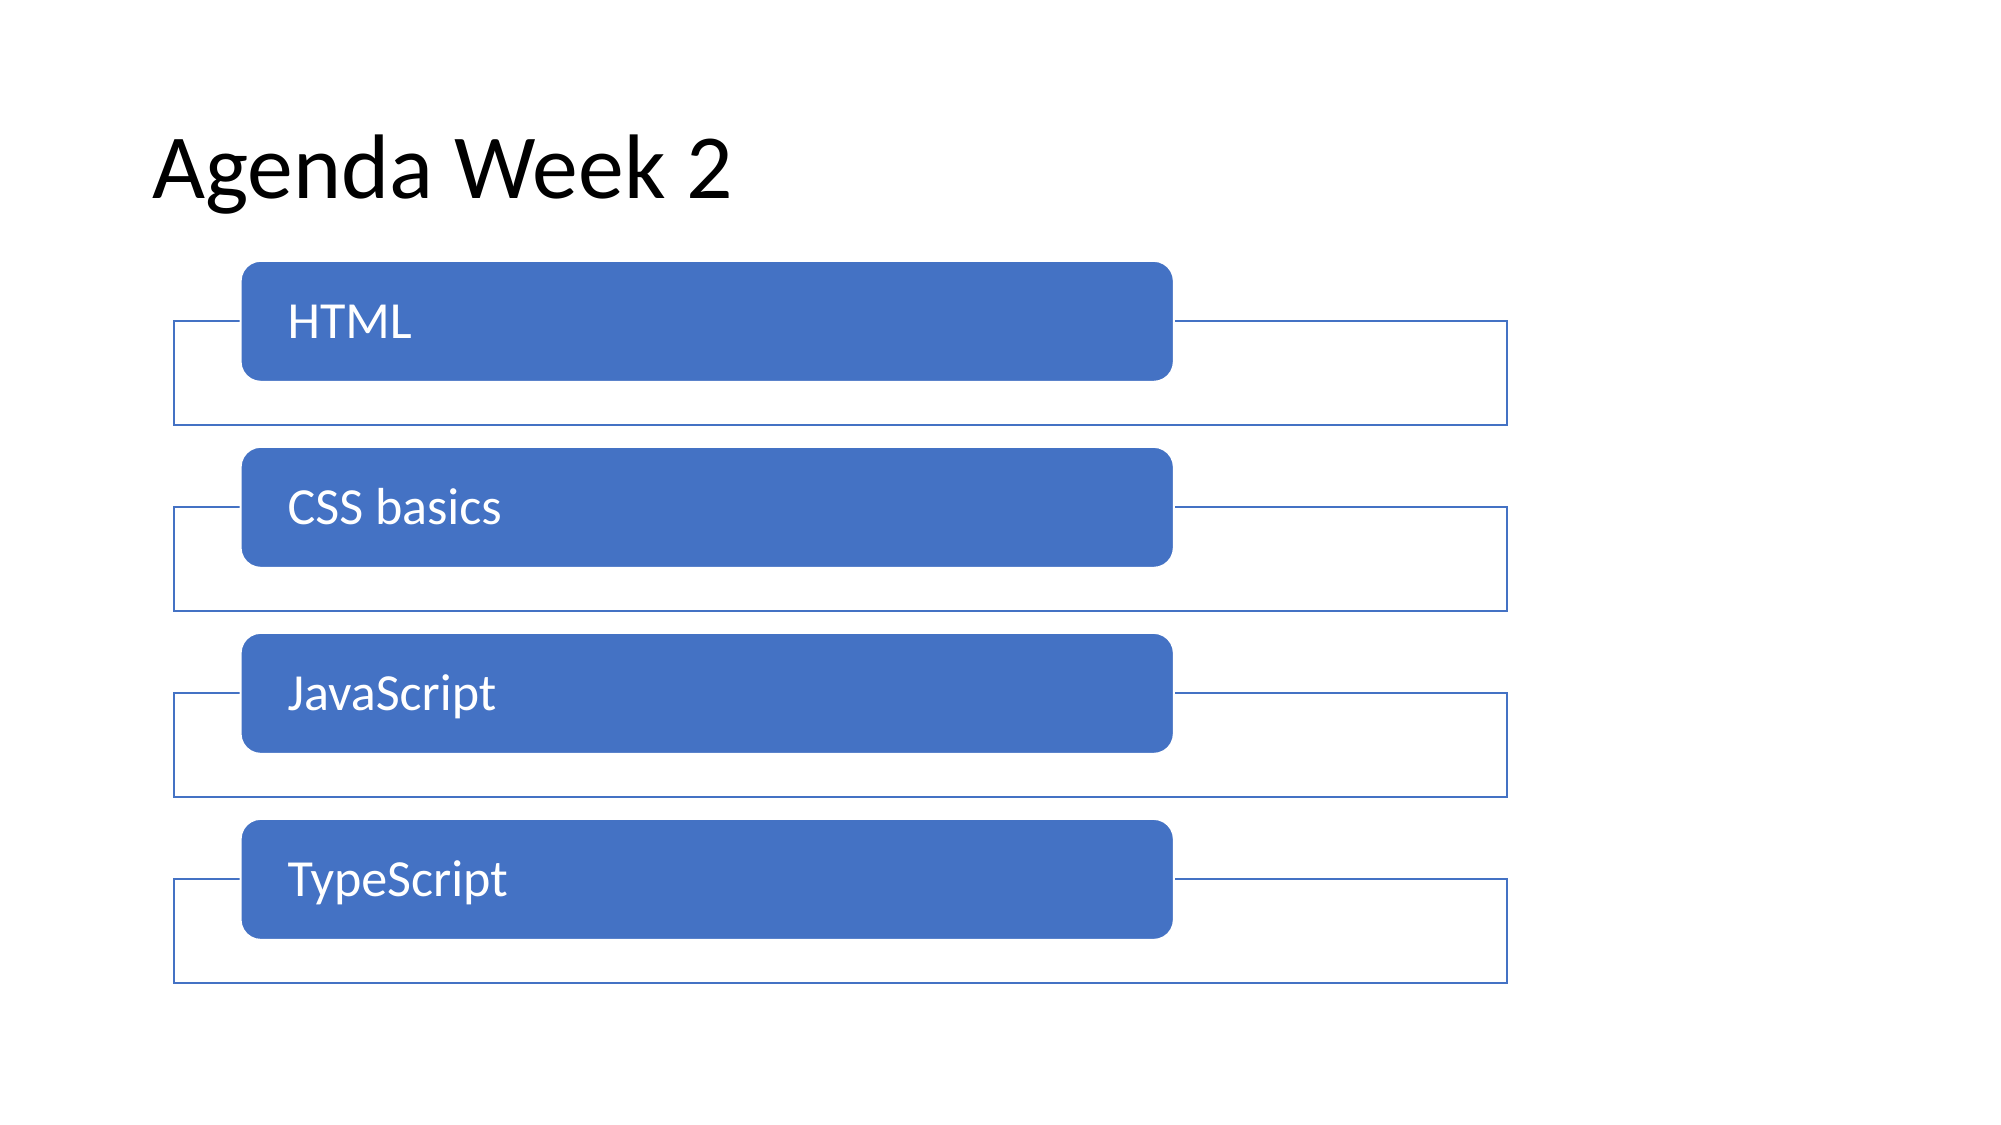

# Agenda Week 2
HTML
CSS basics
JavaScript
TypeScript